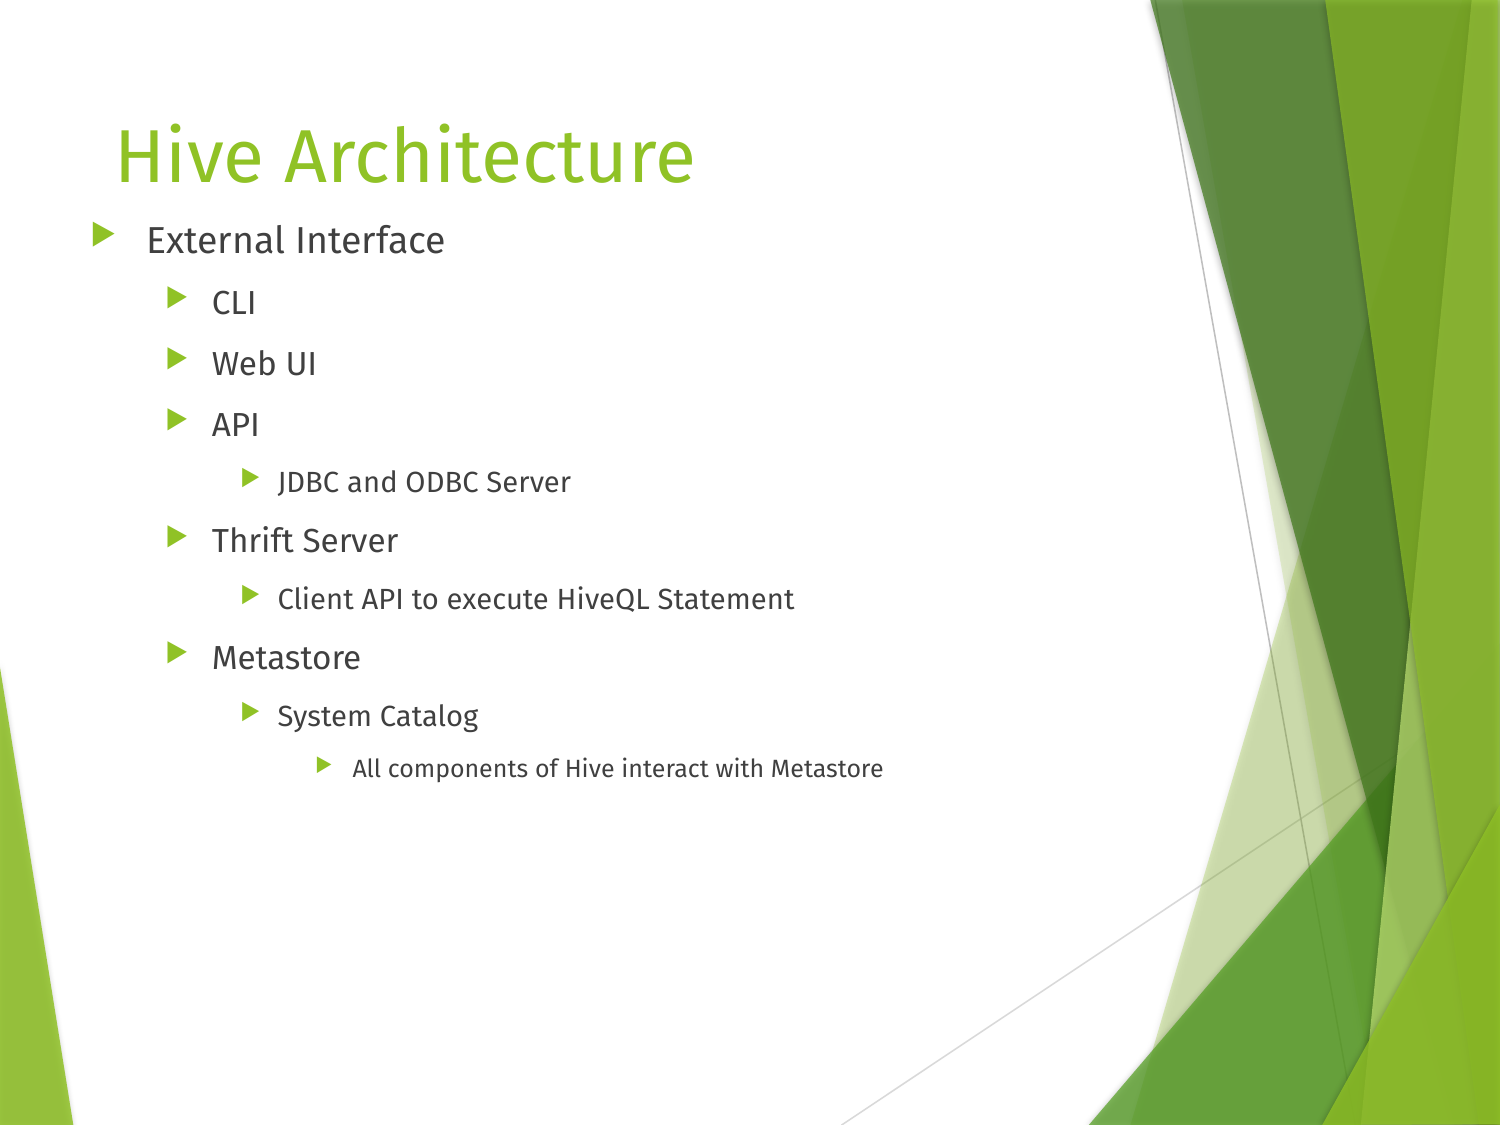

# Hive Architecture
External Interface
CLI
Web UI
API
JDBC and ODBC Server
Thrift Server
Client API to execute HiveQL Statement
Metastore
System Catalog
All components of Hive interact with Metastore